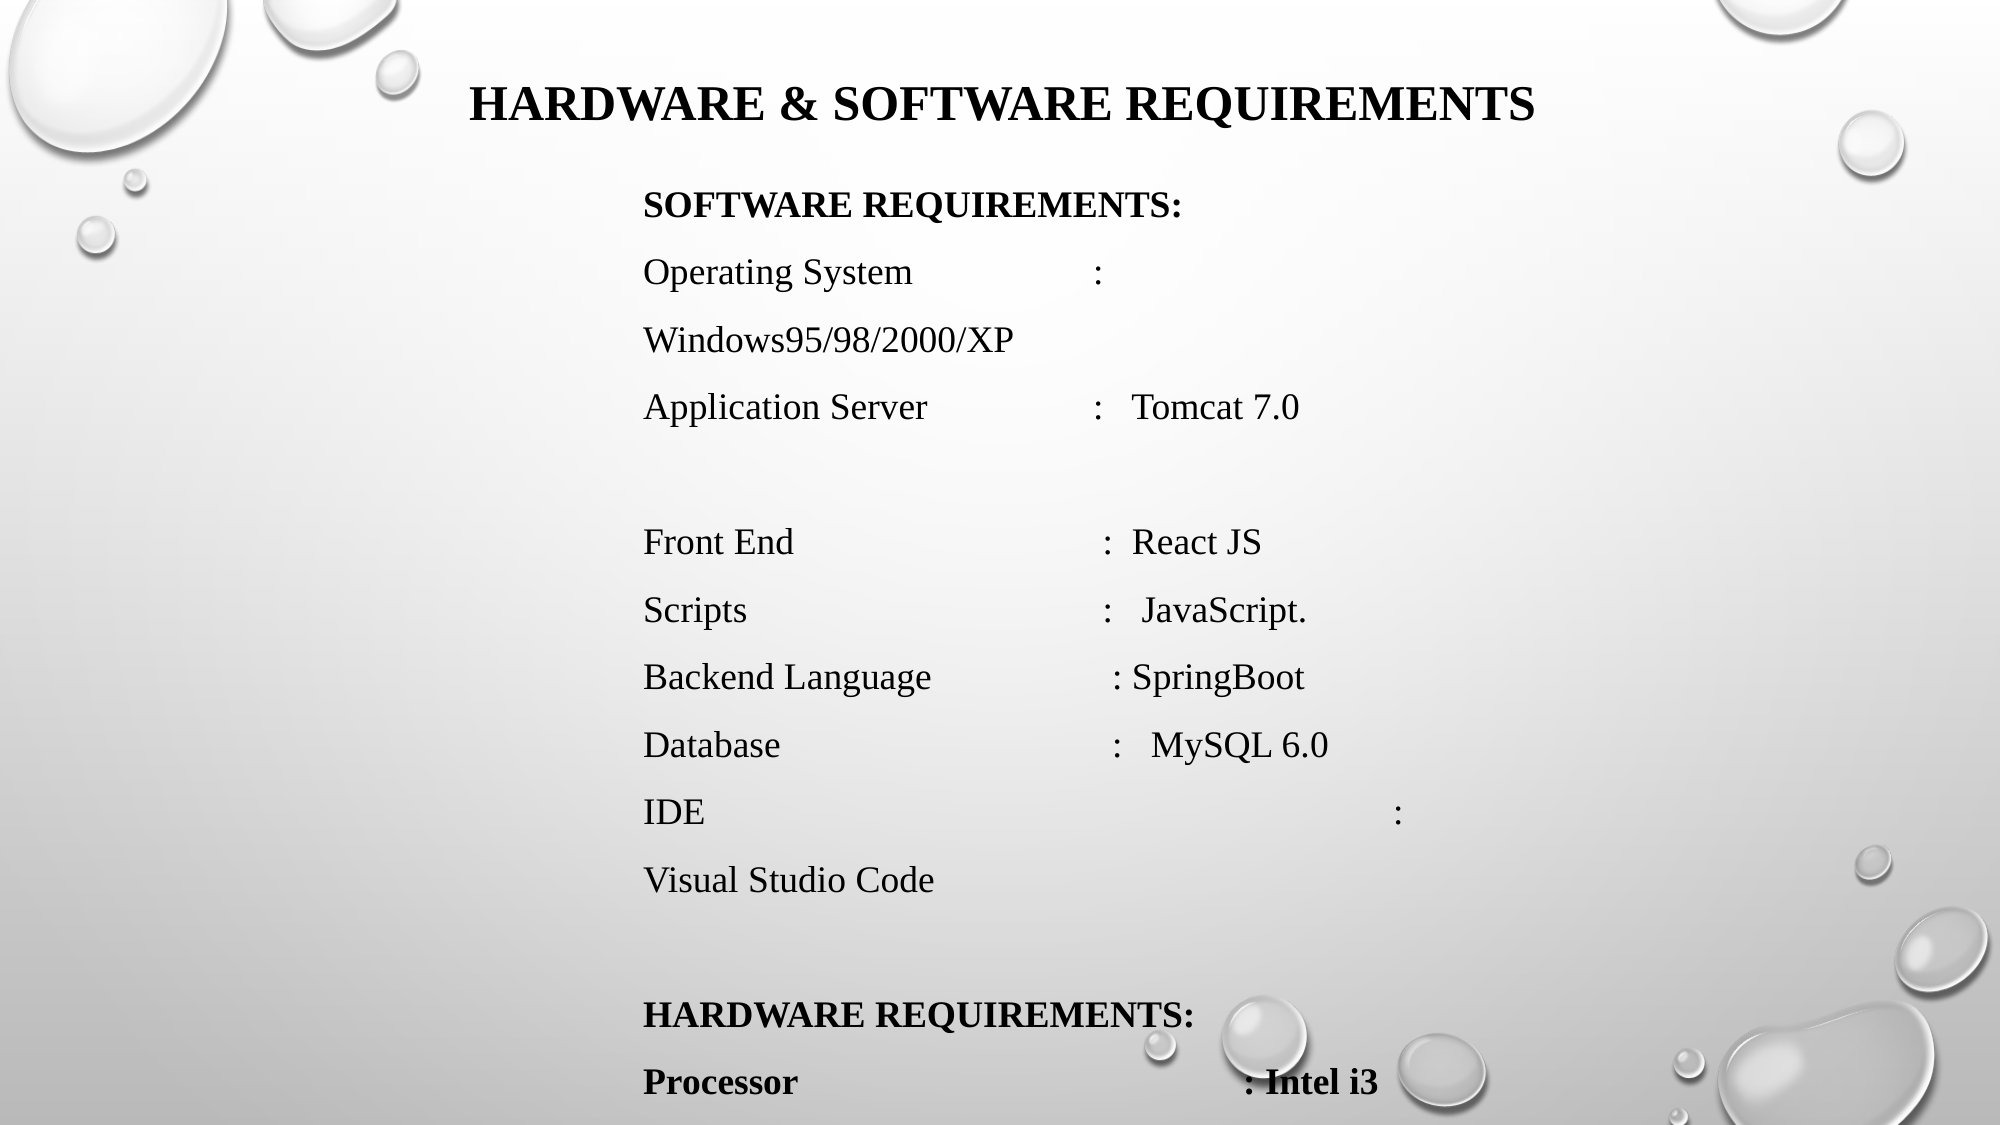

HARDWARE & SOFTWARE REQUIREMENTS
SOFTWARE REQUIREMENTS:
Operating System		:   Windows95/98/2000/XP
Application Server		:   Tomcat 7.0
Front End                       	 :  React JS
Scripts                            	 :   JavaScript.
Backend Language	  	  : SpringBoot
Database                       	  :   MySQL 6.0
IDE			   	 	:  Visual Studio Code

HARDWARE REQUIREMENTS:
Processor			: Intel i3
RAM				: 4GB
Hard Disk			:  500 GB